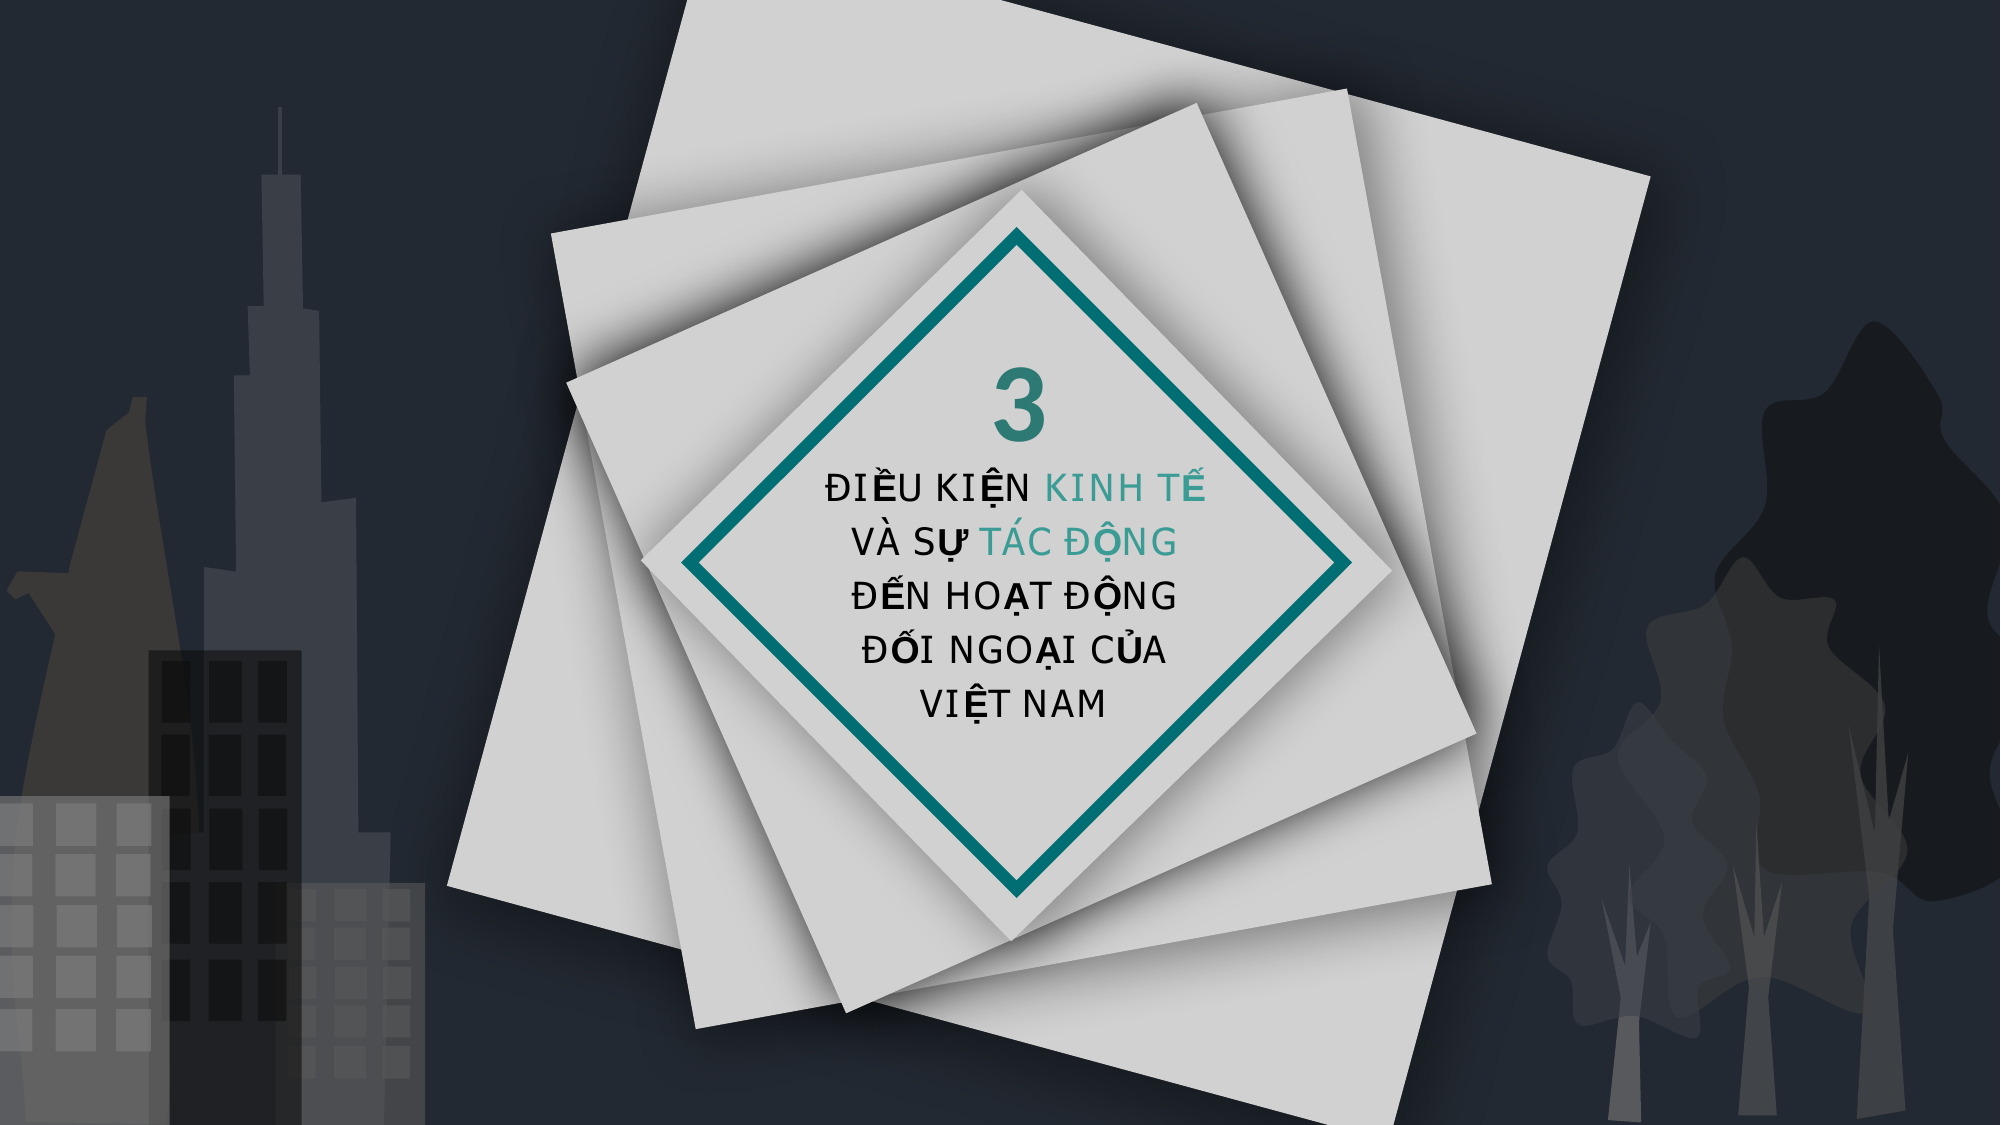

3

ĐIỀU KIỆN KINH TẾ VÀ SỰ TÁC ĐỘNG ĐẾN HOẠT ĐỘNG ĐỐI NGOẠI CỦA VIỆT NAM